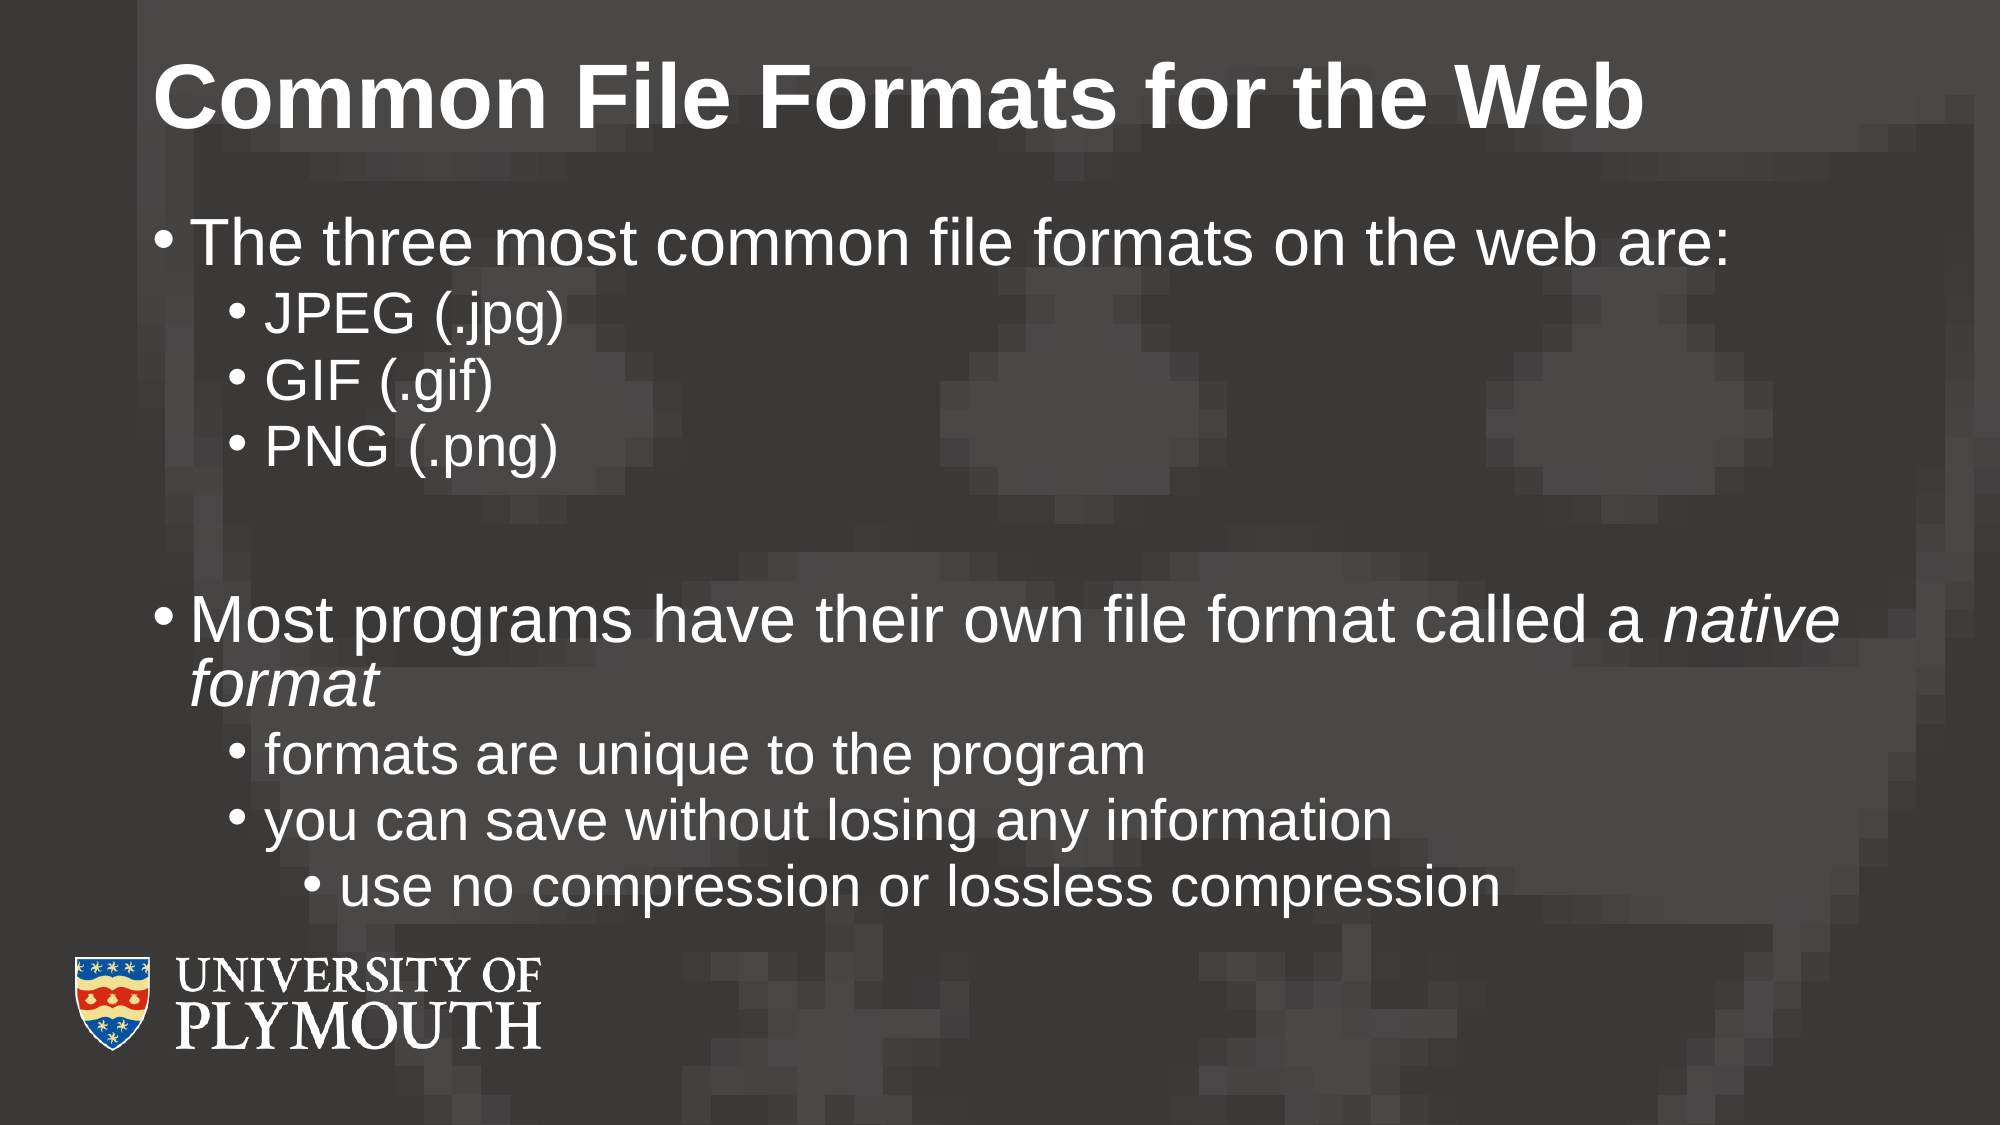

# Common File Formats for the Web
The three most common file formats on the web are:
JPEG (.jpg)
GIF (.gif)
PNG (.png)

Most programs have their own file format called a native format
formats are unique to the program
you can save without losing any information
use no compression or lossless compression